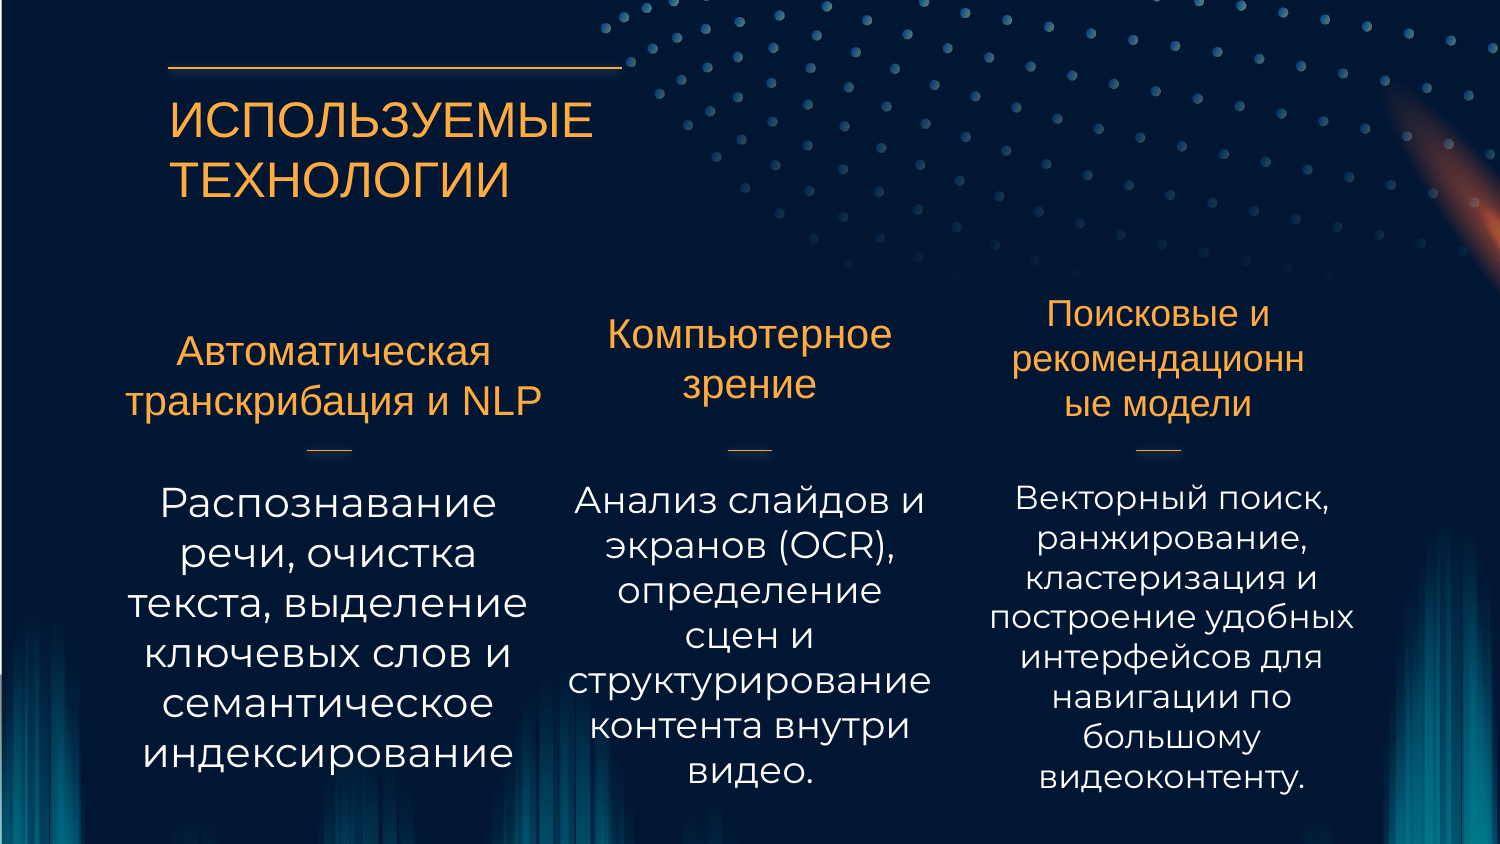

ИСПОЛЬЗУЕМЫЕ ТЕХНОЛОГИИ
Автоматическая транскрибация и NLP
# Компьютерное зрение
Поисковые и рекомендационные модели
Распознавание речи, очистка текста, выделение ключевых слов и семантическое индексирование
Анализ слайдов и экранов (OCR), определение сцен и структурирование контента внутри видео.
Векторный поиск, ранжирование, кластеризация и построение удобных интерфейсов для навигации по большому видеоконтенту.